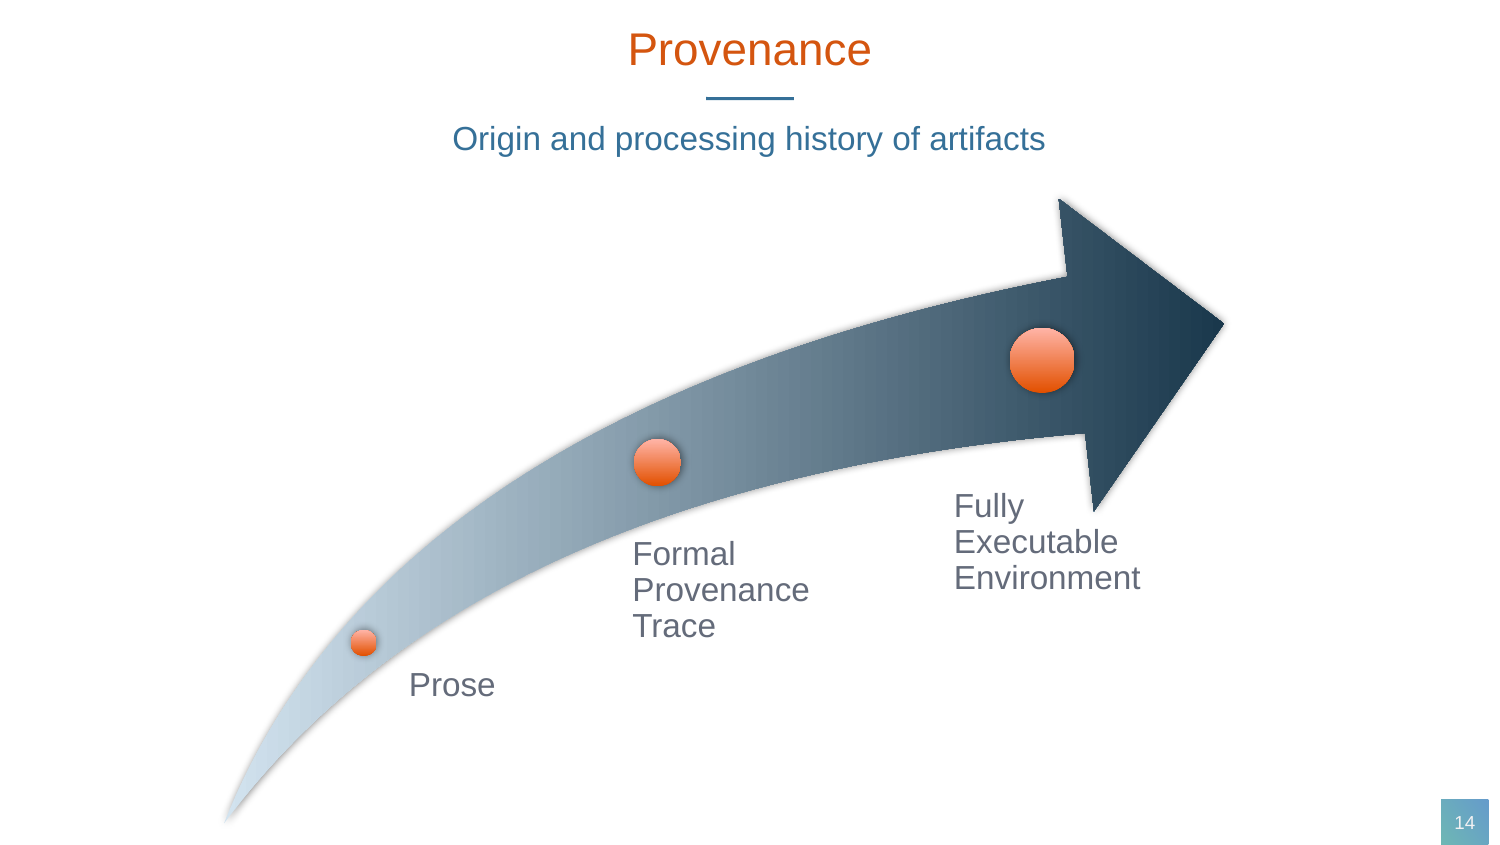

Provenance
Origin and processing history of artifacts
Prose
Formal Provenance Trace
Fully Executable Environment
14